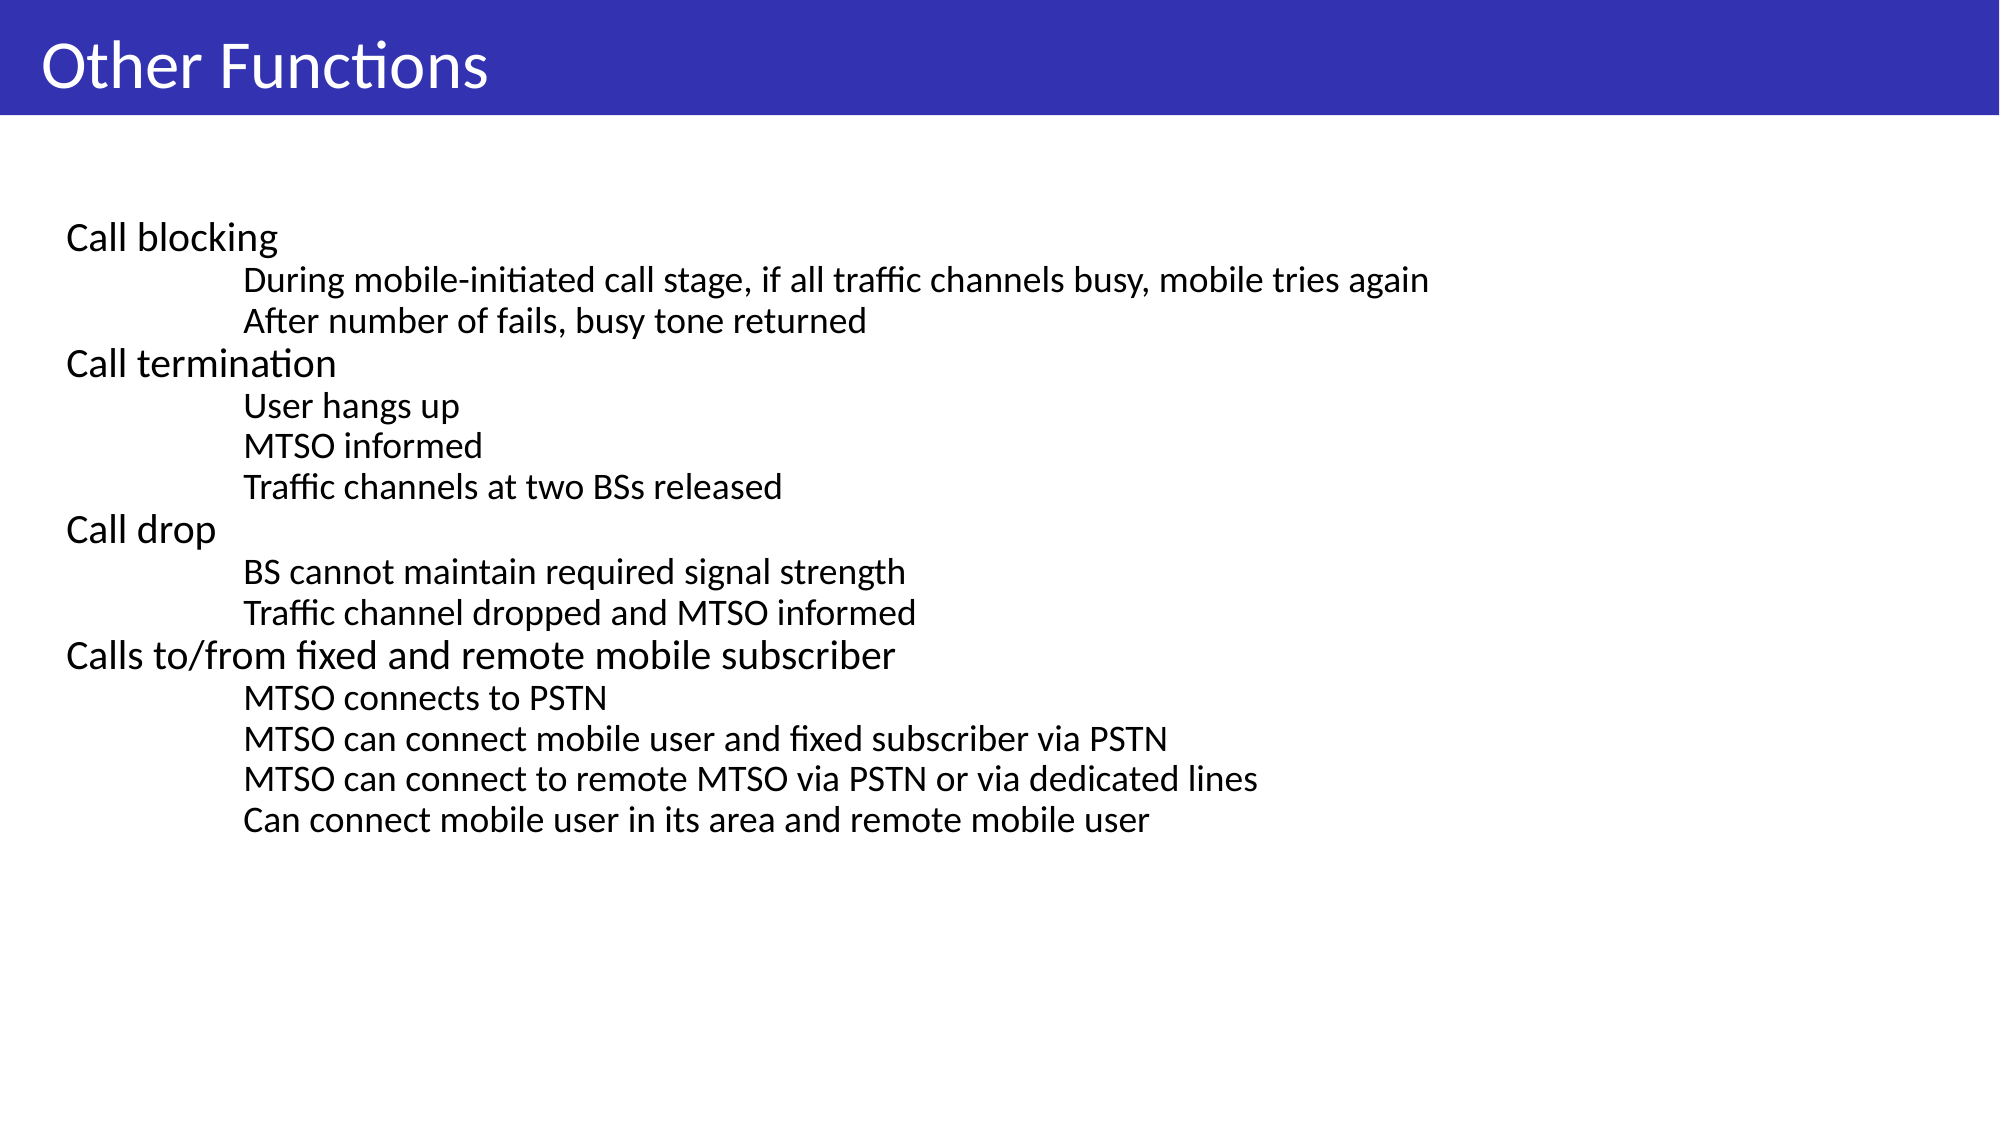

# Other Functions
Call blocking
During mobile-initiated call stage, if all traffic channels busy, mobile tries again
After number of fails, busy tone returned
Call termination
User hangs up
MTSO informed
Traffic channels at two BSs released
Call drop
BS cannot maintain required signal strength
Traffic channel dropped and MTSO informed
Calls to/from fixed and remote mobile subscriber
MTSO connects to PSTN
MTSO can connect mobile user and fixed subscriber via PSTN
MTSO can connect to remote MTSO via PSTN or via dedicated lines
Can connect mobile user in its area and remote mobile user